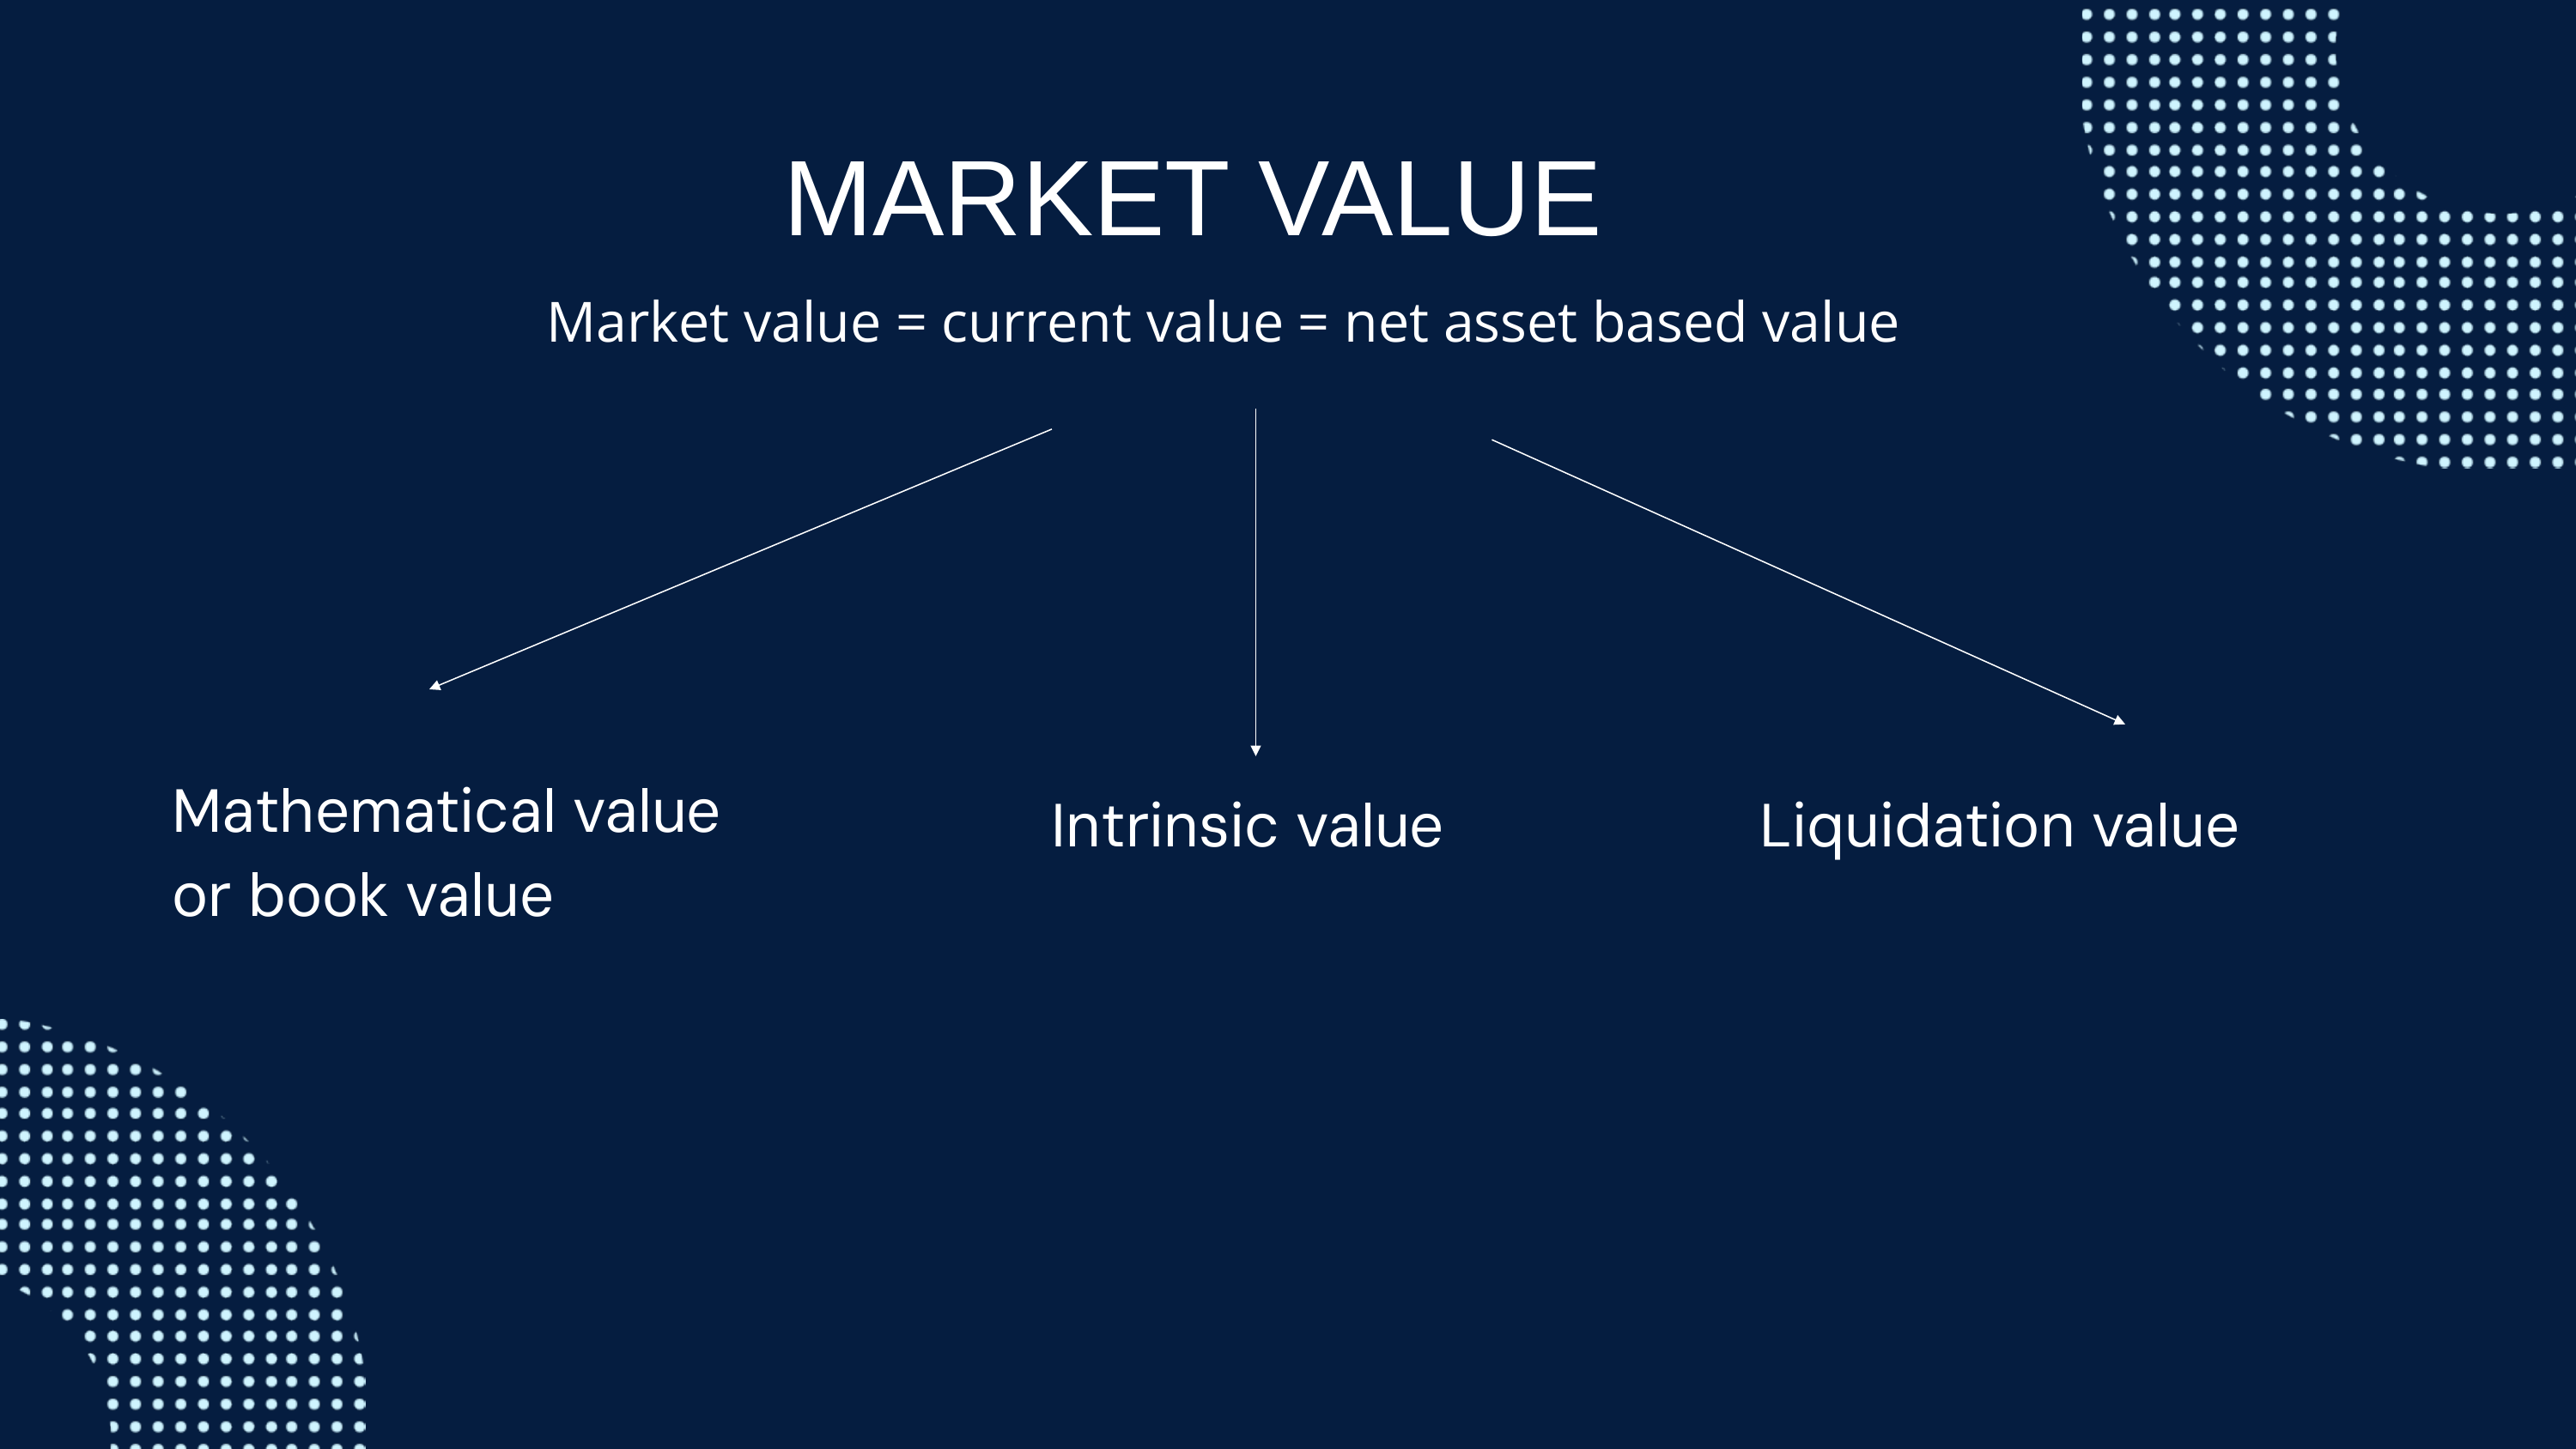

MARKET VALUE
Market value = current value = net asset based value
Mathematical value or book value
Intrinsic value
Liquidation value